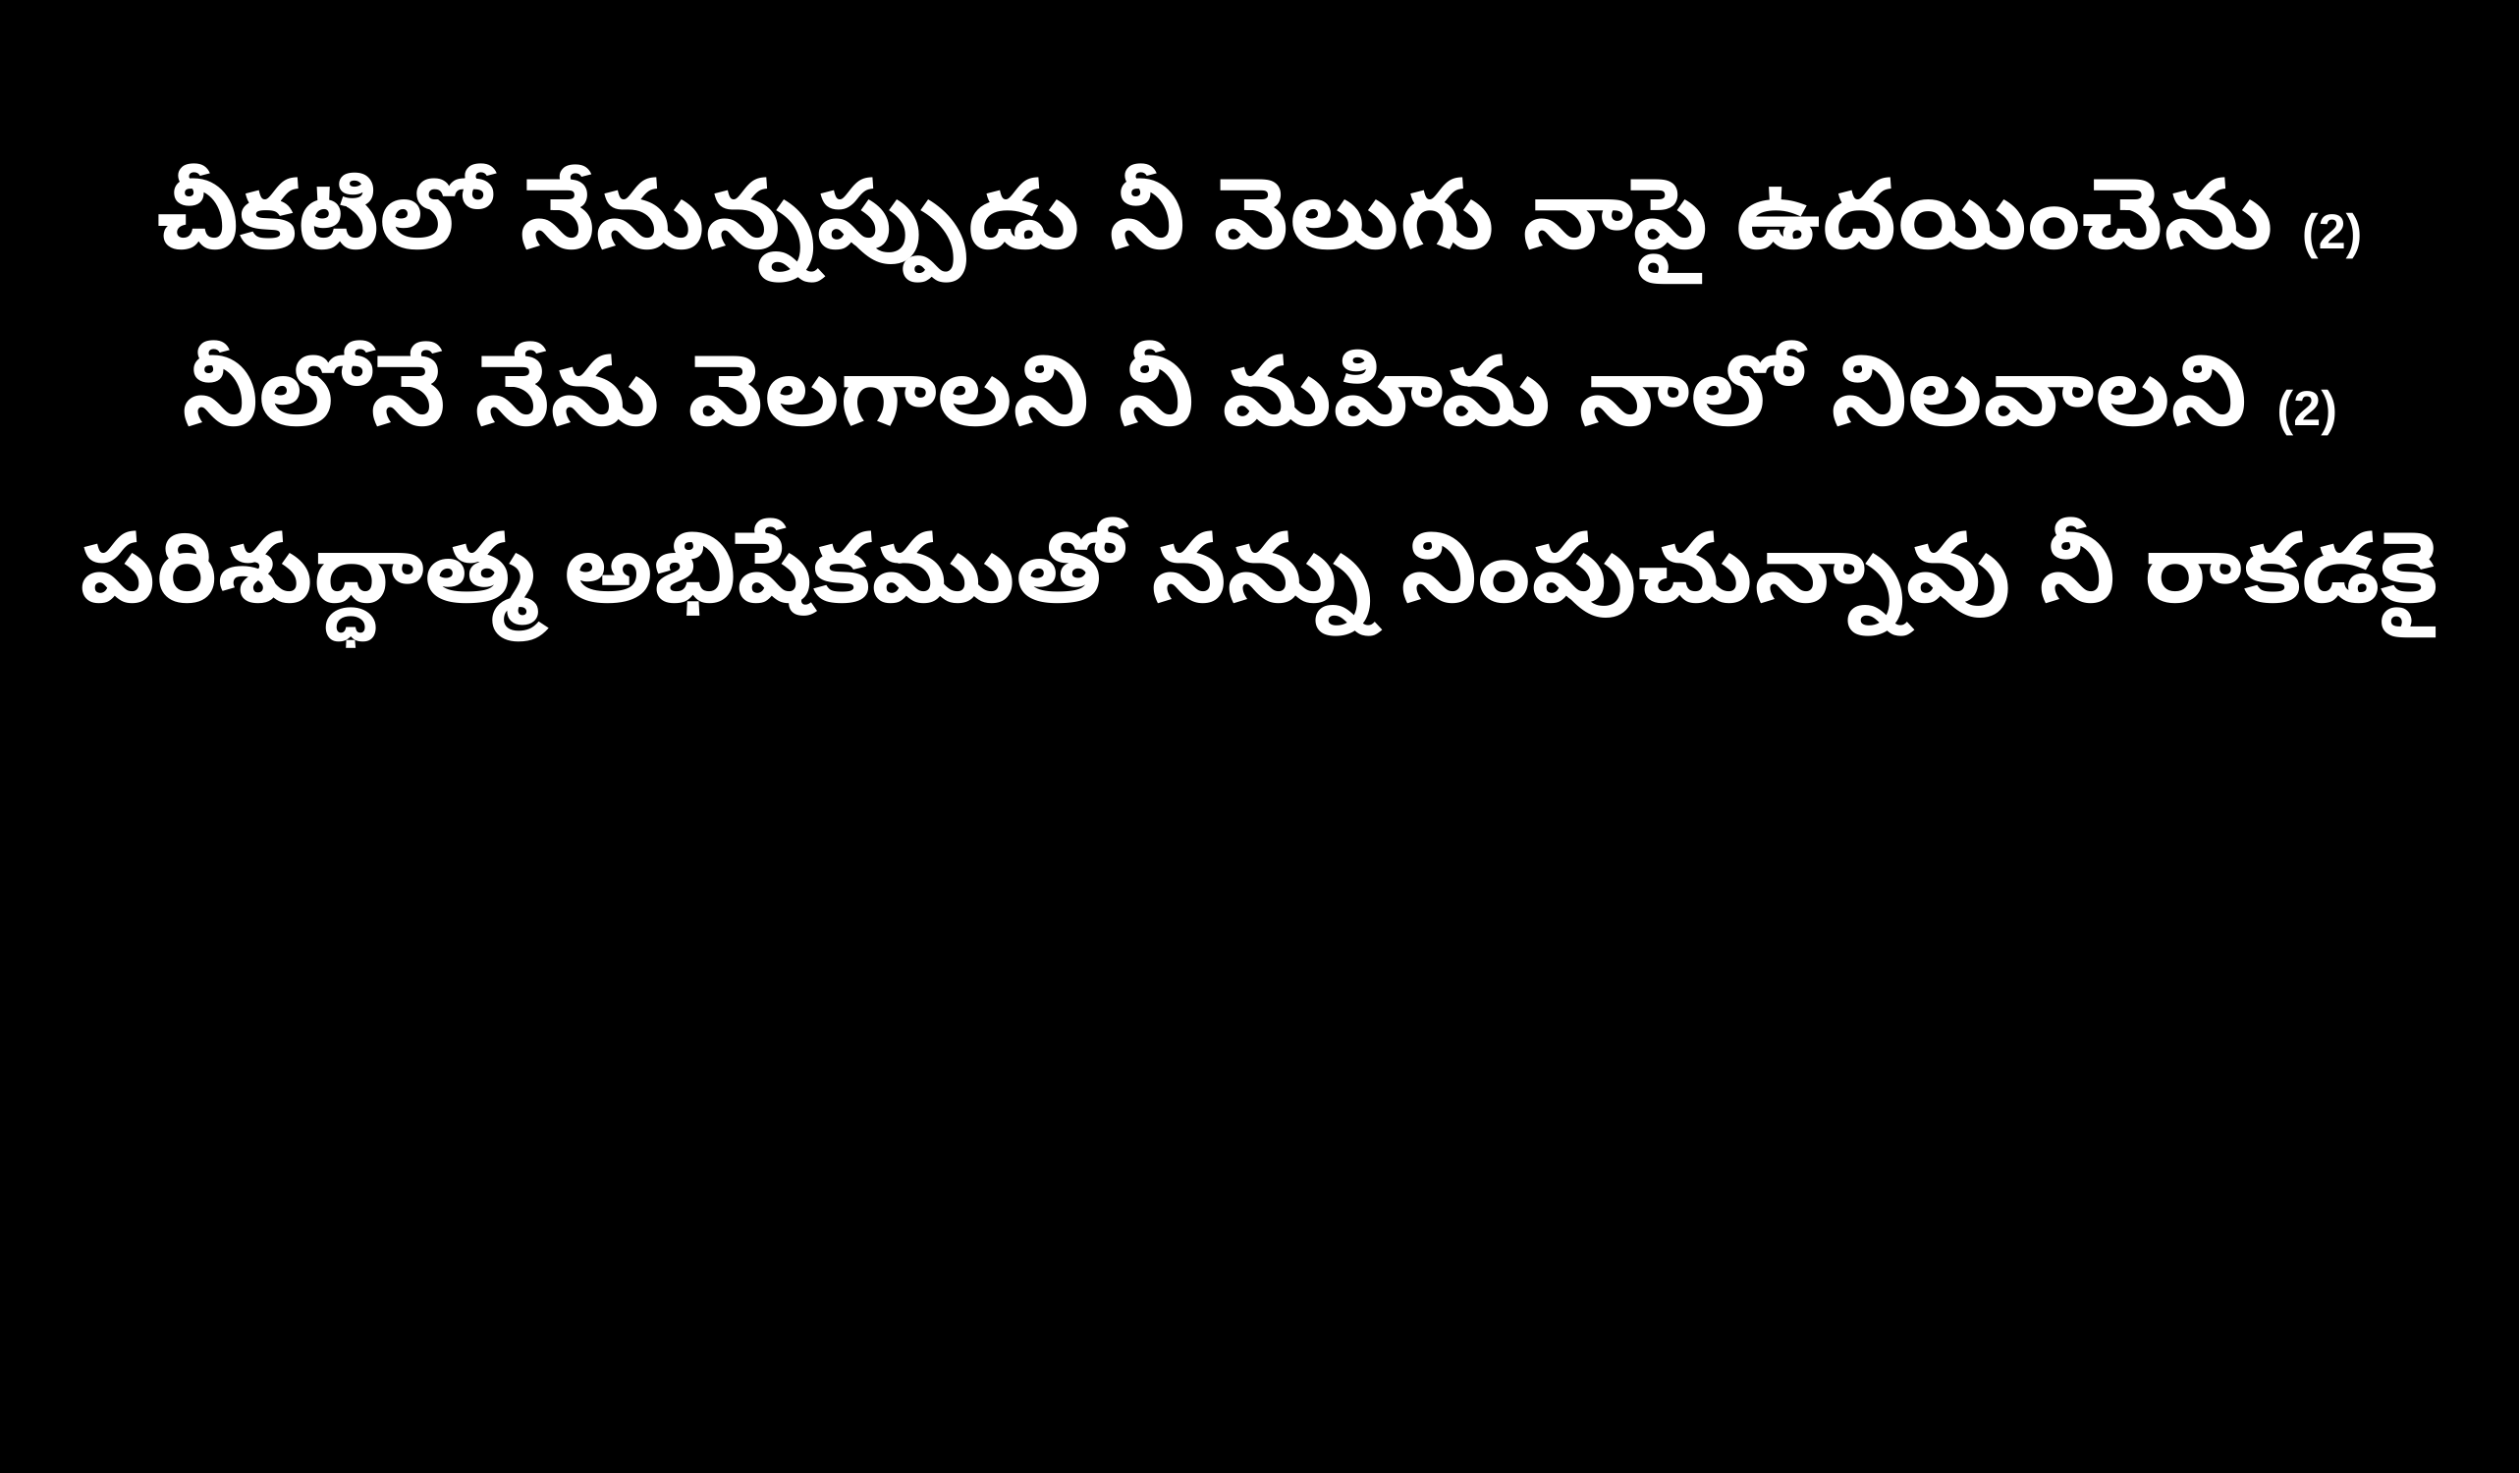

చీకటిలో నేనున్నప్పుడు నీ వెలుగు నాపై ఉదయించెను (2)
నీలోనే నేను వెలగాలని నీ మహిమ నాలో నిలవాలని (2)
పరిశుద్ధాత్మ అభిషేకముతో నన్ను నింపుచున్నావు నీ రాకడకై